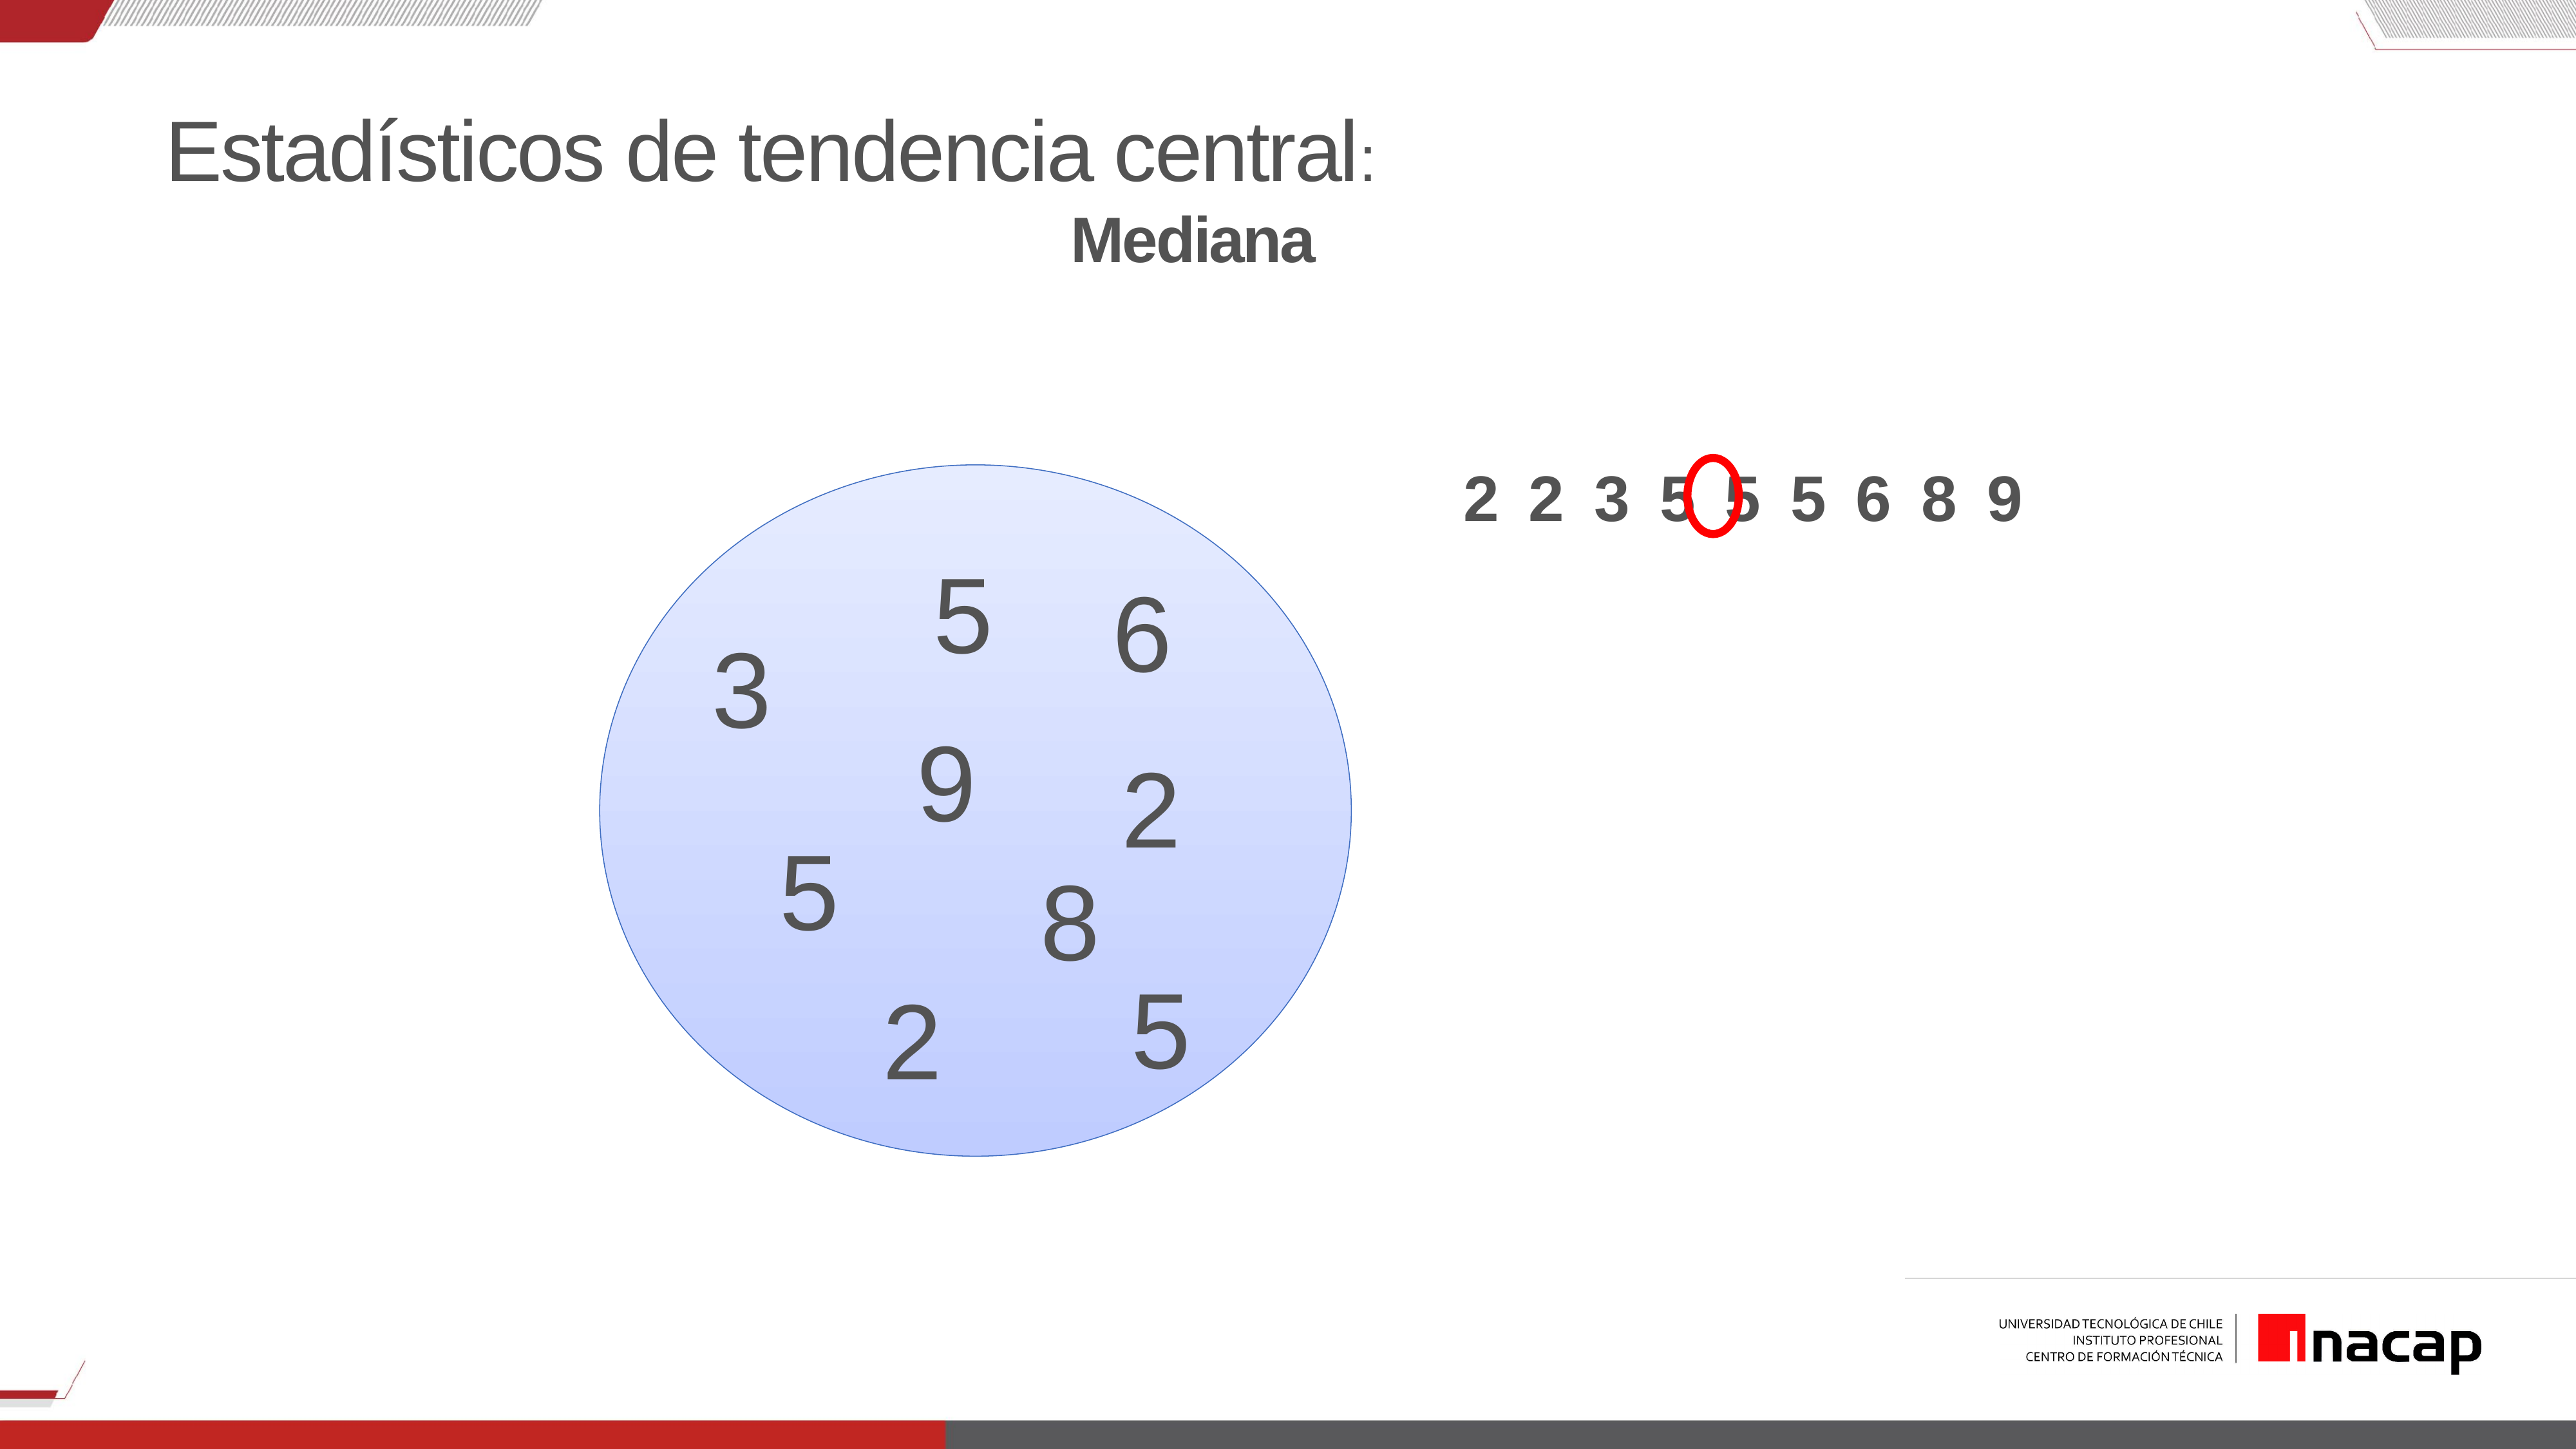

Estadísticos de tendencia central:
                                                         Mediana
2  2  3  5  5  5  6  8  9

5
6

3
Me = 5
9
2
5
8
5
2